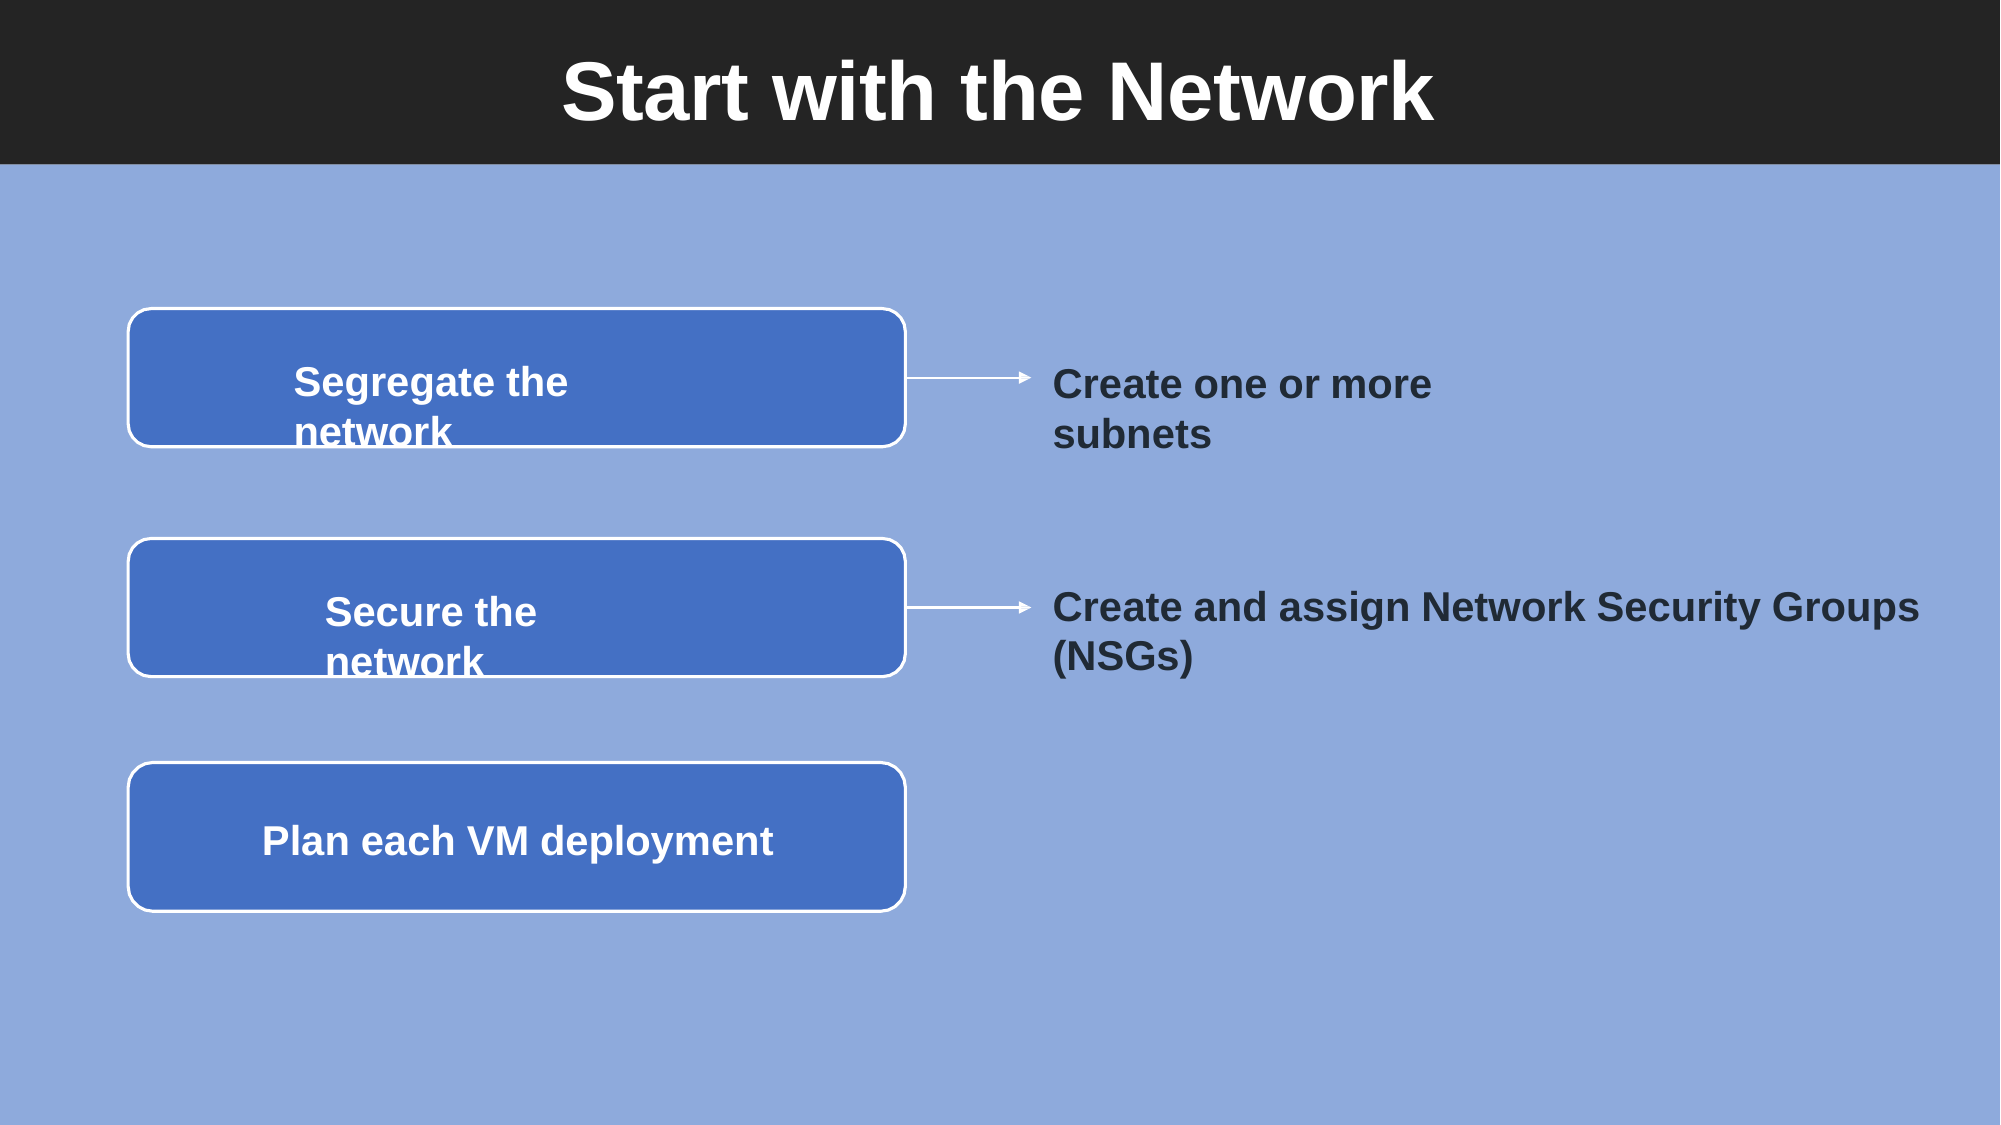

# Start with the Network

Segregate the network
Create one or more subnets

Create and assign Network Security Groups (NSGs)
Secure the network

Plan each VM deployment